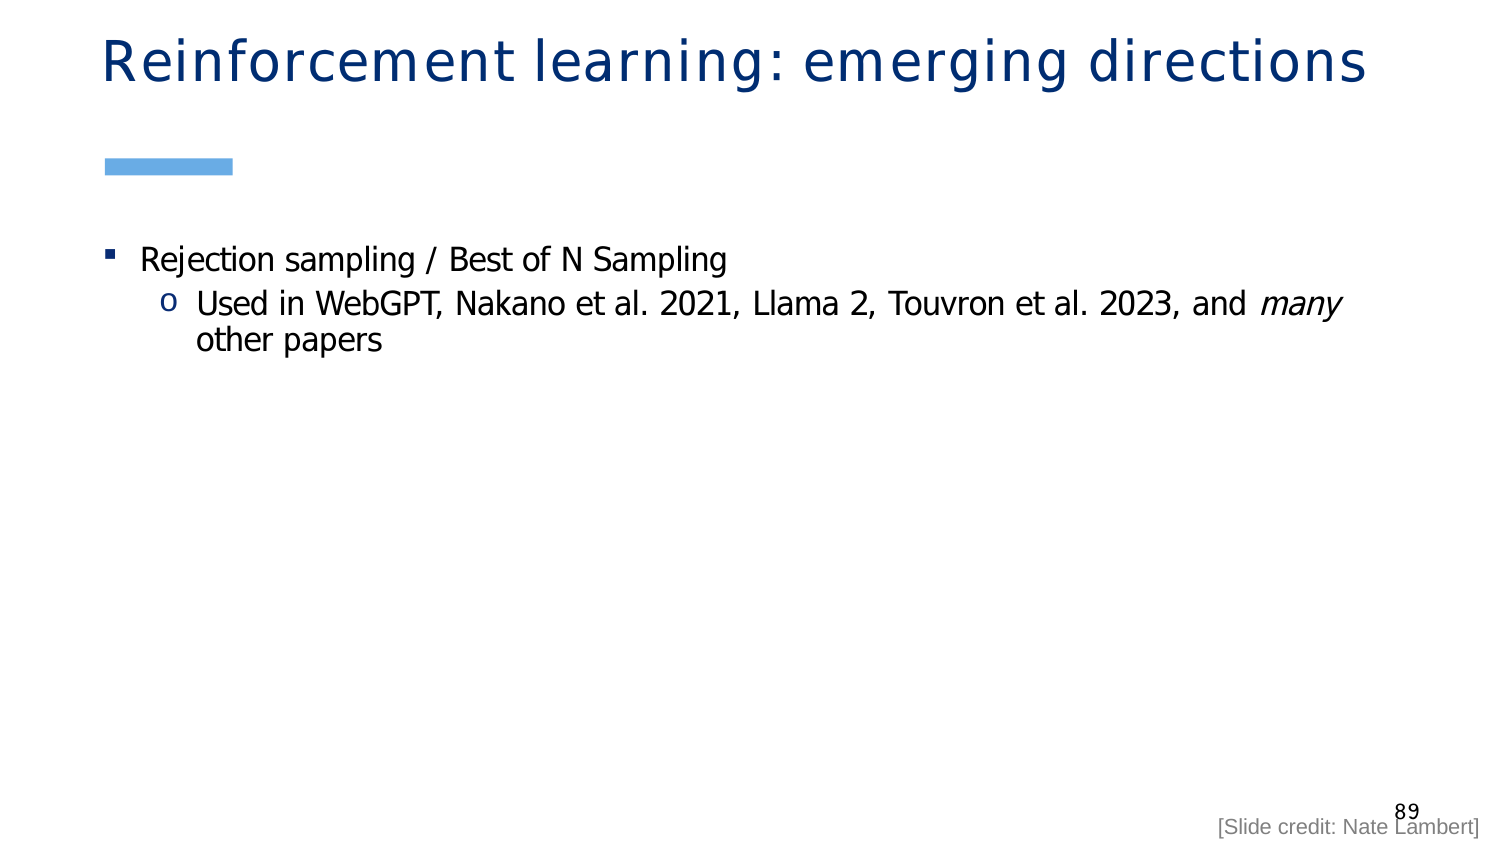

# Reinforcement learning: emerging directions

Rejection sampling / Best of N Sampling
Used in WebGPT, Nakano et al. 2021, Llama 2, Touvron et al. 2023, and many other papers
[Slide credit: Nate Lambert]